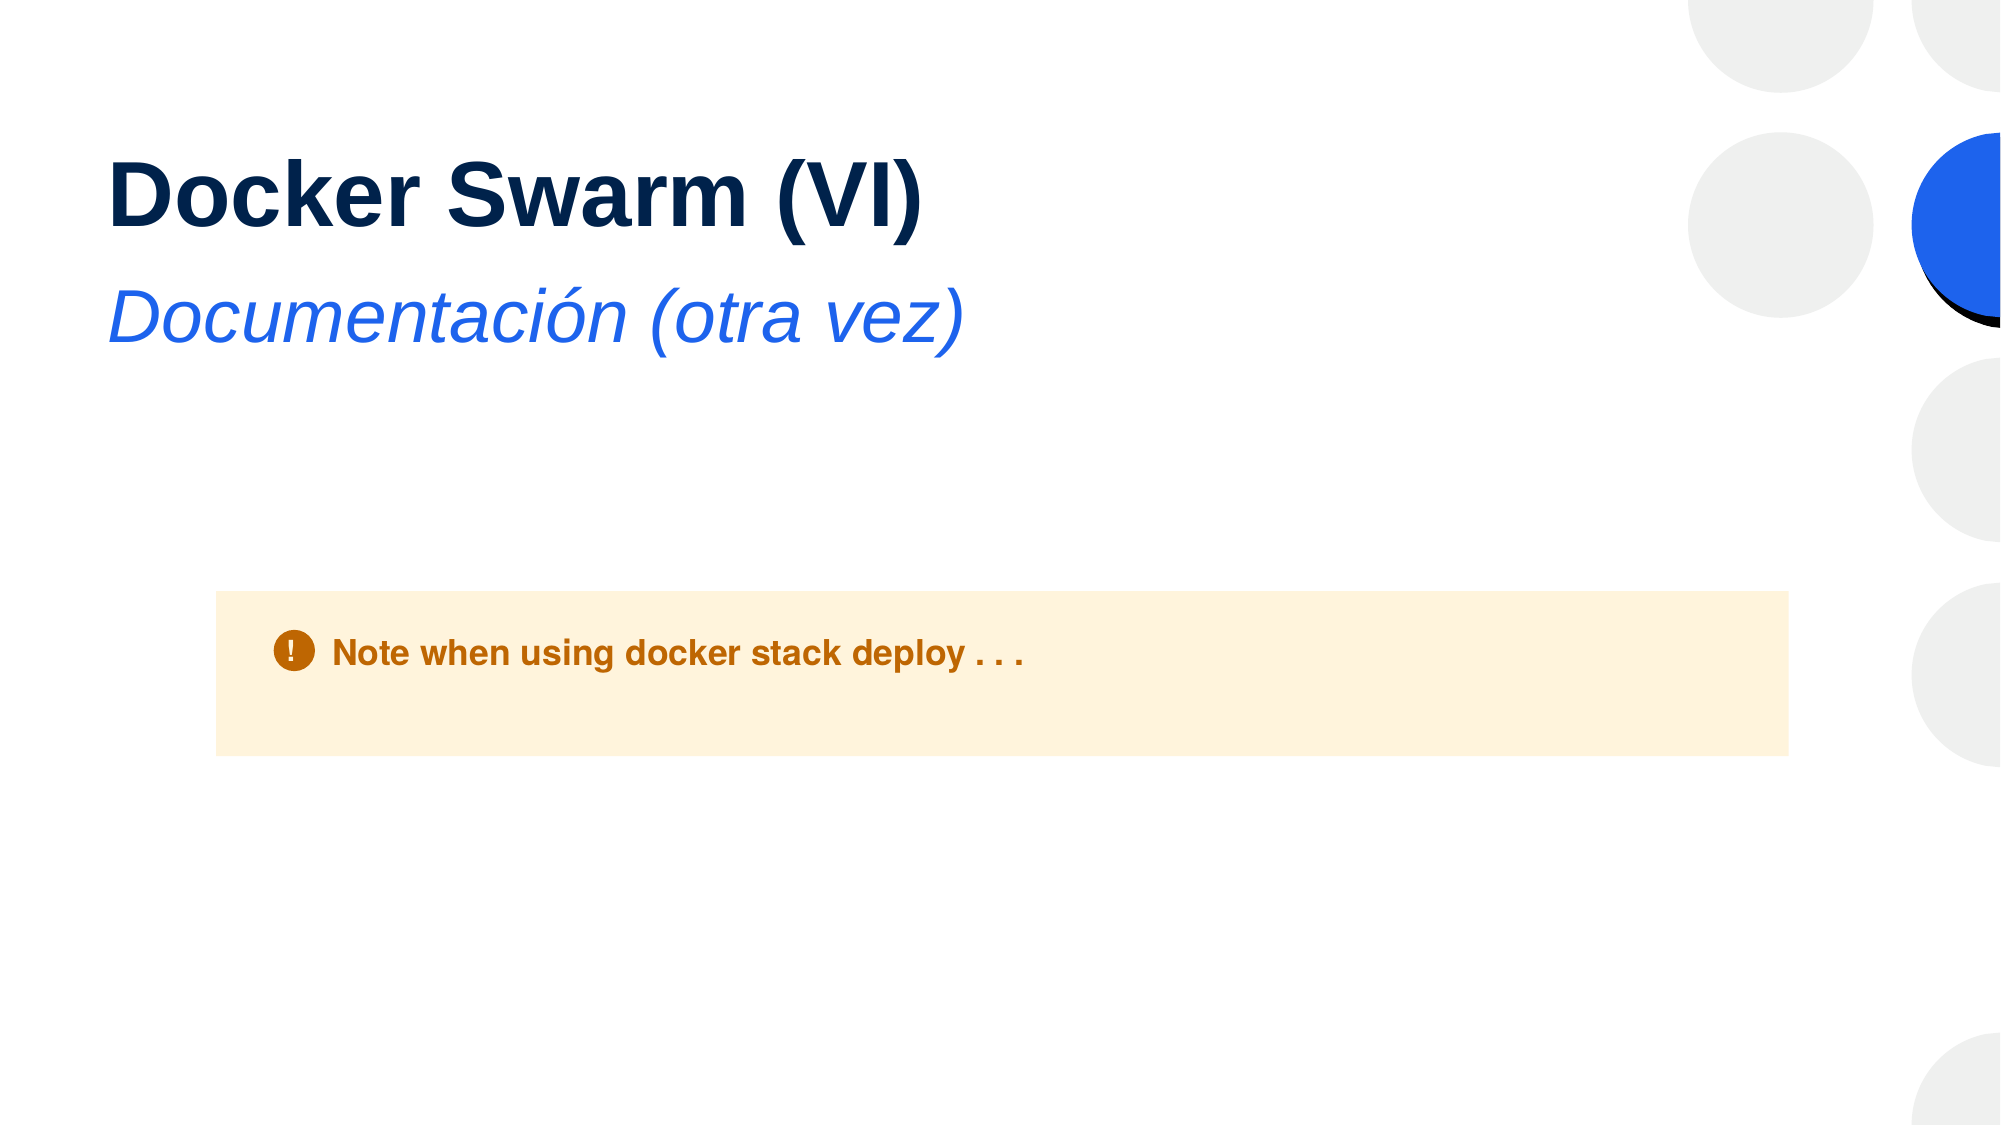

# Docker Swarm (VI)
Documentación (otra vez)

Note when using docker stack deploy . . .
!